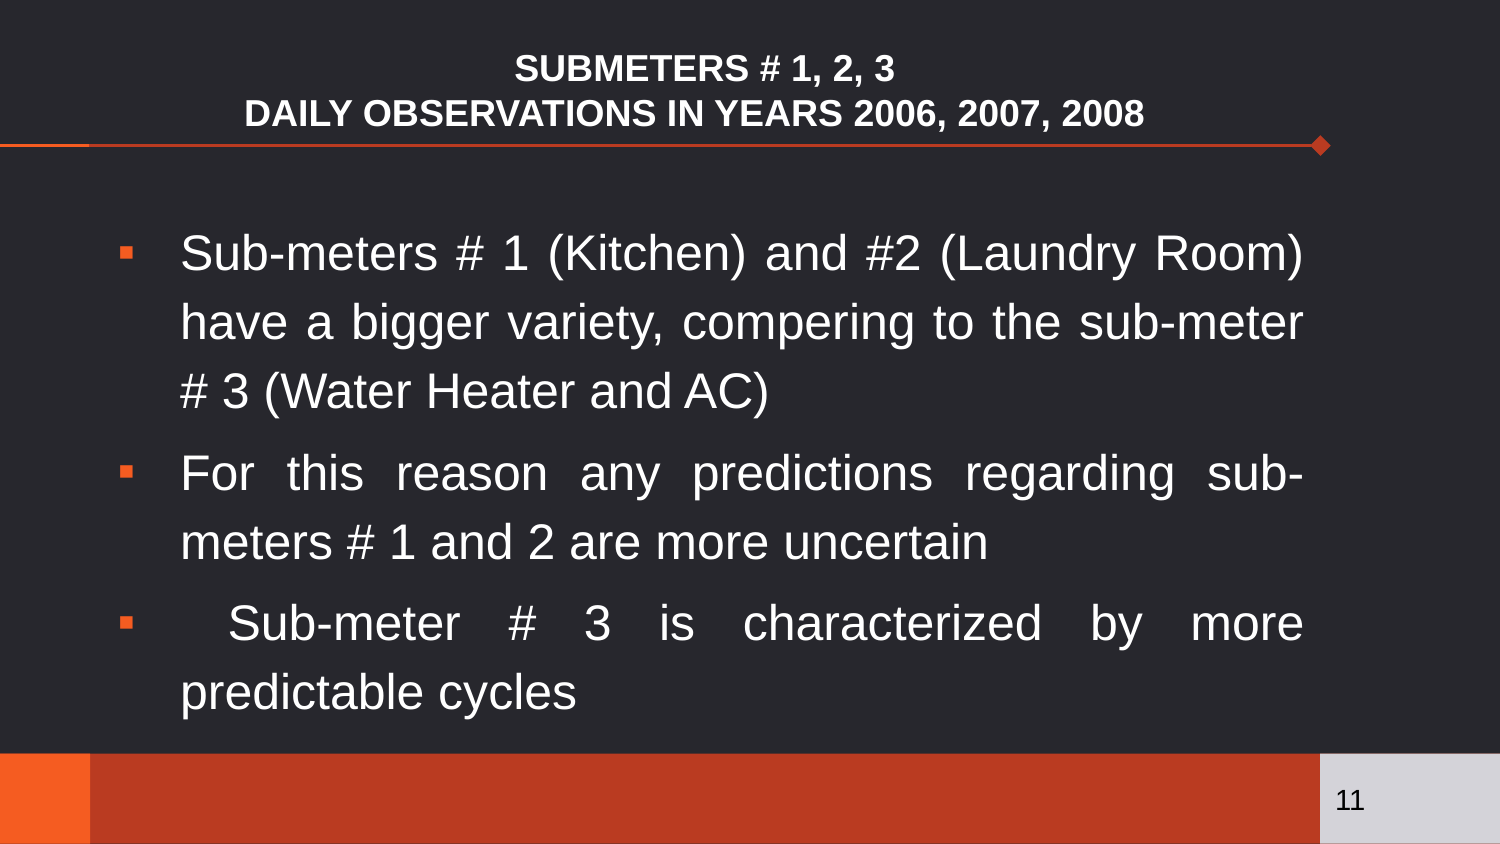

# SUBMETERS # 1, 2, 3 DAILY OBSERVATIONS IN YEARS 2006, 2007, 2008
Sub-meters # 1 (Kitchen) and #2 (Laundry Room) have a bigger variety, compering to the sub-meter # 3 (Water Heater and AC)
For this reason any predictions regarding sub-meters # 1 and 2 are more uncertain
 Sub-meter # 3 is characterized by more predictable cycles

11